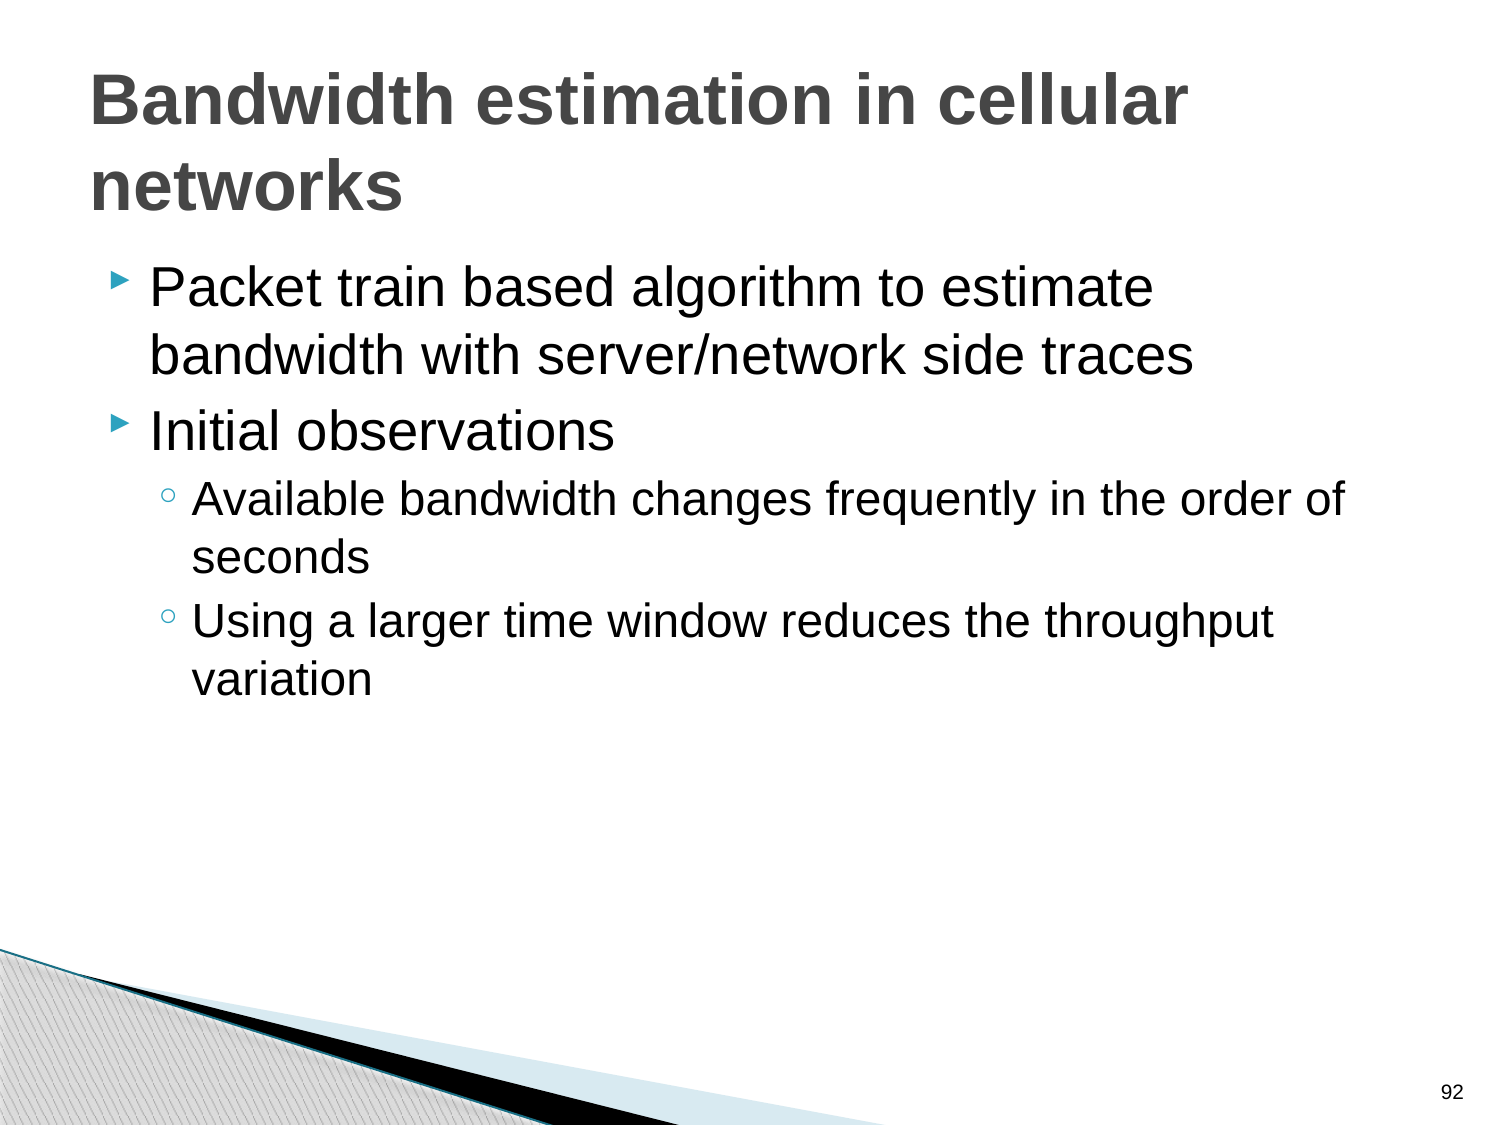

# Bandwidth estimation in cellular networks
Packet train based algorithm to estimate bandwidth with server/network side traces
Initial observations
Available bandwidth changes frequently in the order of seconds
Using a larger time window reduces the throughput variation
92